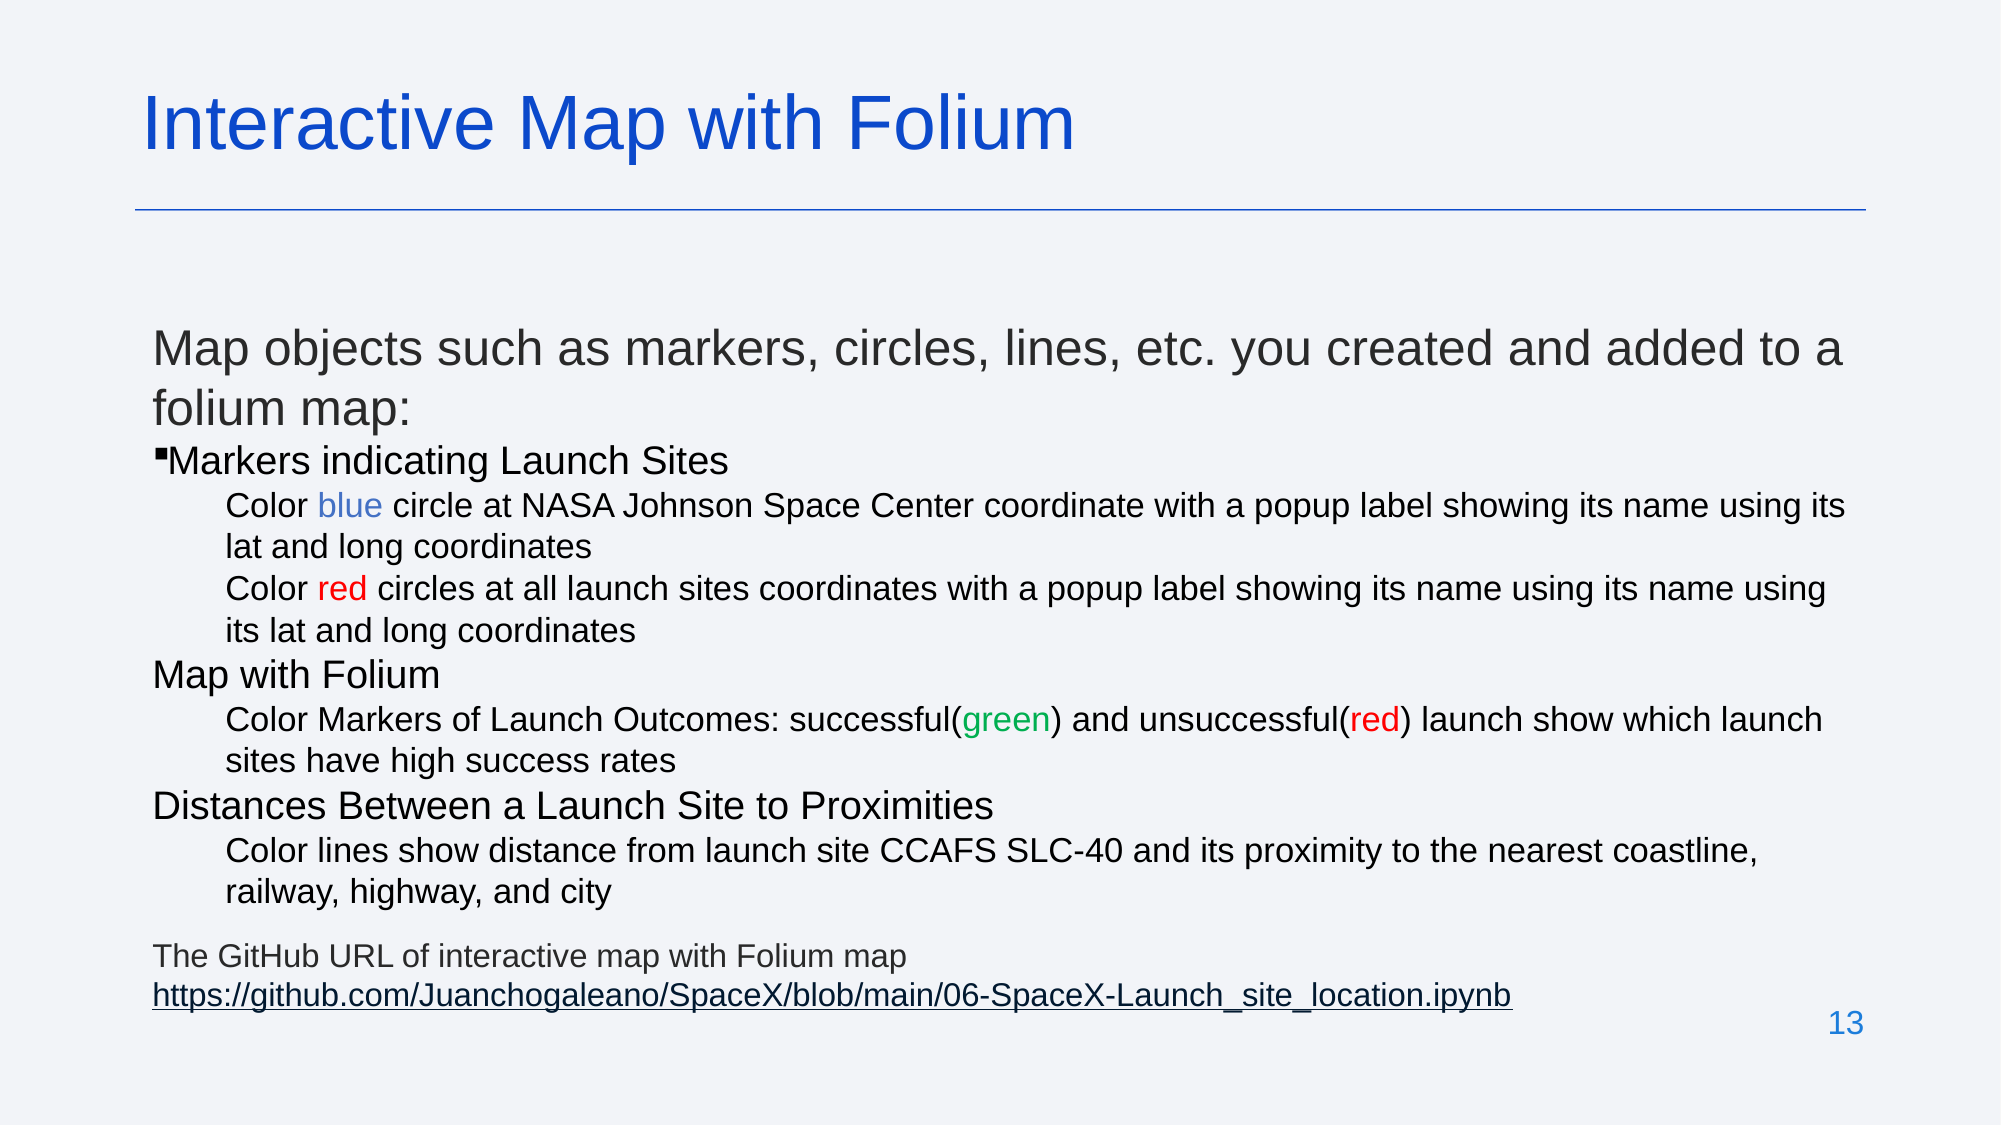

Interactive Map with Folium
Map objects such as markers, circles, lines, etc. you created and added to a folium map:
Markers indicating Launch Sites
Color blue circle at NASA Johnson Space Center coordinate with a popup label showing its name using its lat and long coordinates
Color red circles at all launch sites coordinates with a popup label showing its name using its name using its lat and long coordinates
Map with Folium
Color Markers of Launch Outcomes: successful(green) and unsuccessful(red) launch show which launch sites have high success rates
Distances Between a Launch Site to Proximities
Color lines show distance from launch site CCAFS SLC-40 and its proximity to the nearest coastline, railway, highway, and city
The GitHub URL of interactive map with Folium map https://github.com/Juanchogaleano/SpaceX/blob/main/06-SpaceX-Launch_site_location.ipynb

13